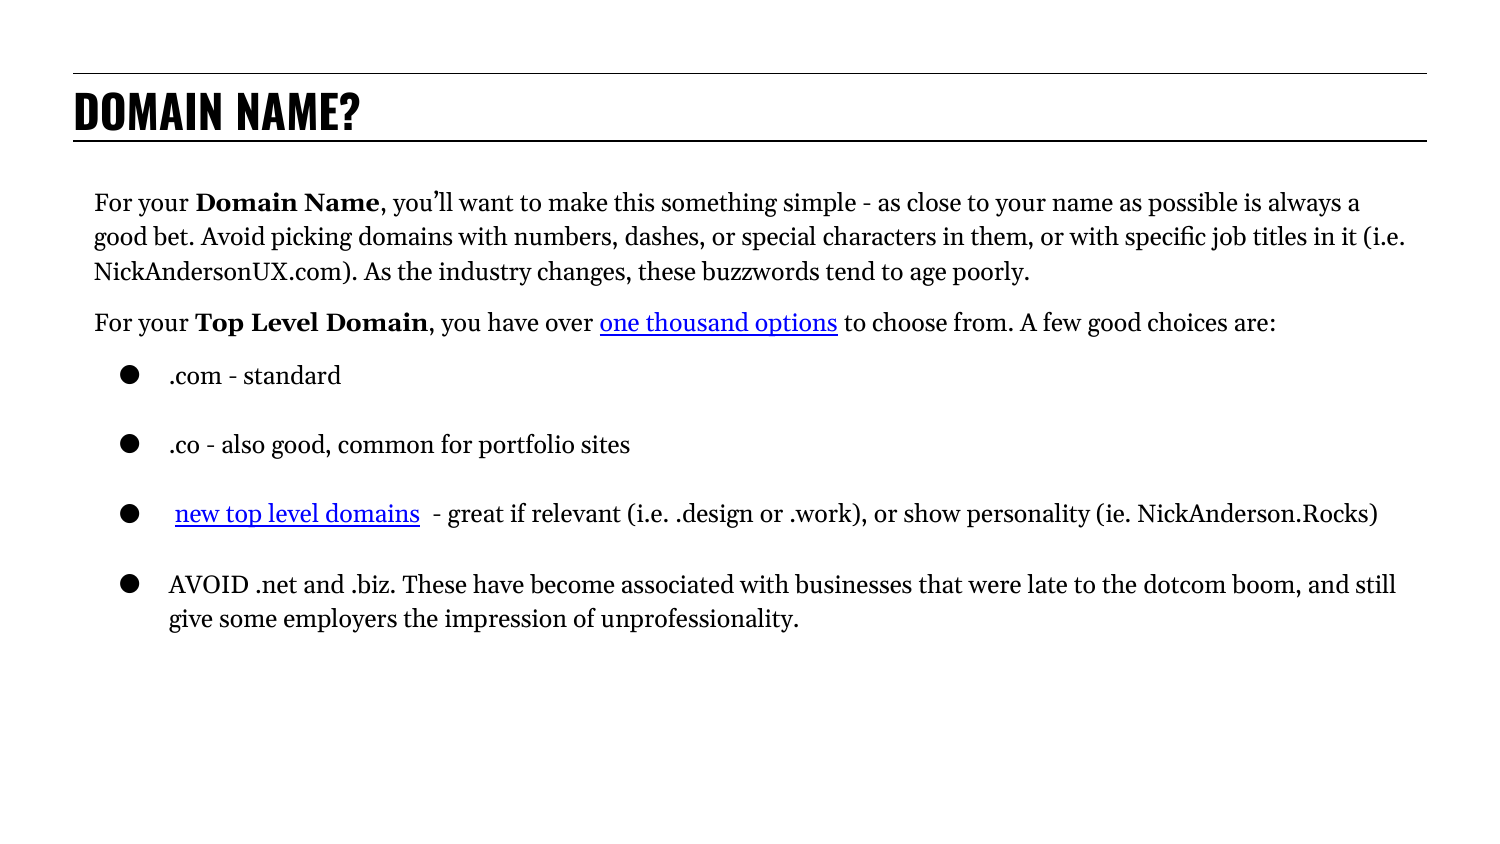

DOMAIN NAME?
For your Domain Name, you’ll want to make this something simple - as close to your name as possible is always a good bet. Avoid picking domains with numbers, dashes, or special characters in them, or with specific job titles in it (i.e. NickAndersonUX.com). As the industry changes, these buzzwords tend to age poorly.
For your Top Level Domain, you have over one thousand options to choose from. A few good choices are:
.com - standard
.co - also good, common for portfolio sites
 new top level domains  - great if relevant (i.e. .design or .work), or show personality (ie. NickAnderson.Rocks)
AVOID .net and .biz. These have become associated with businesses that were late to the dotcom boom, and still give some employers the impression of unprofessionality.